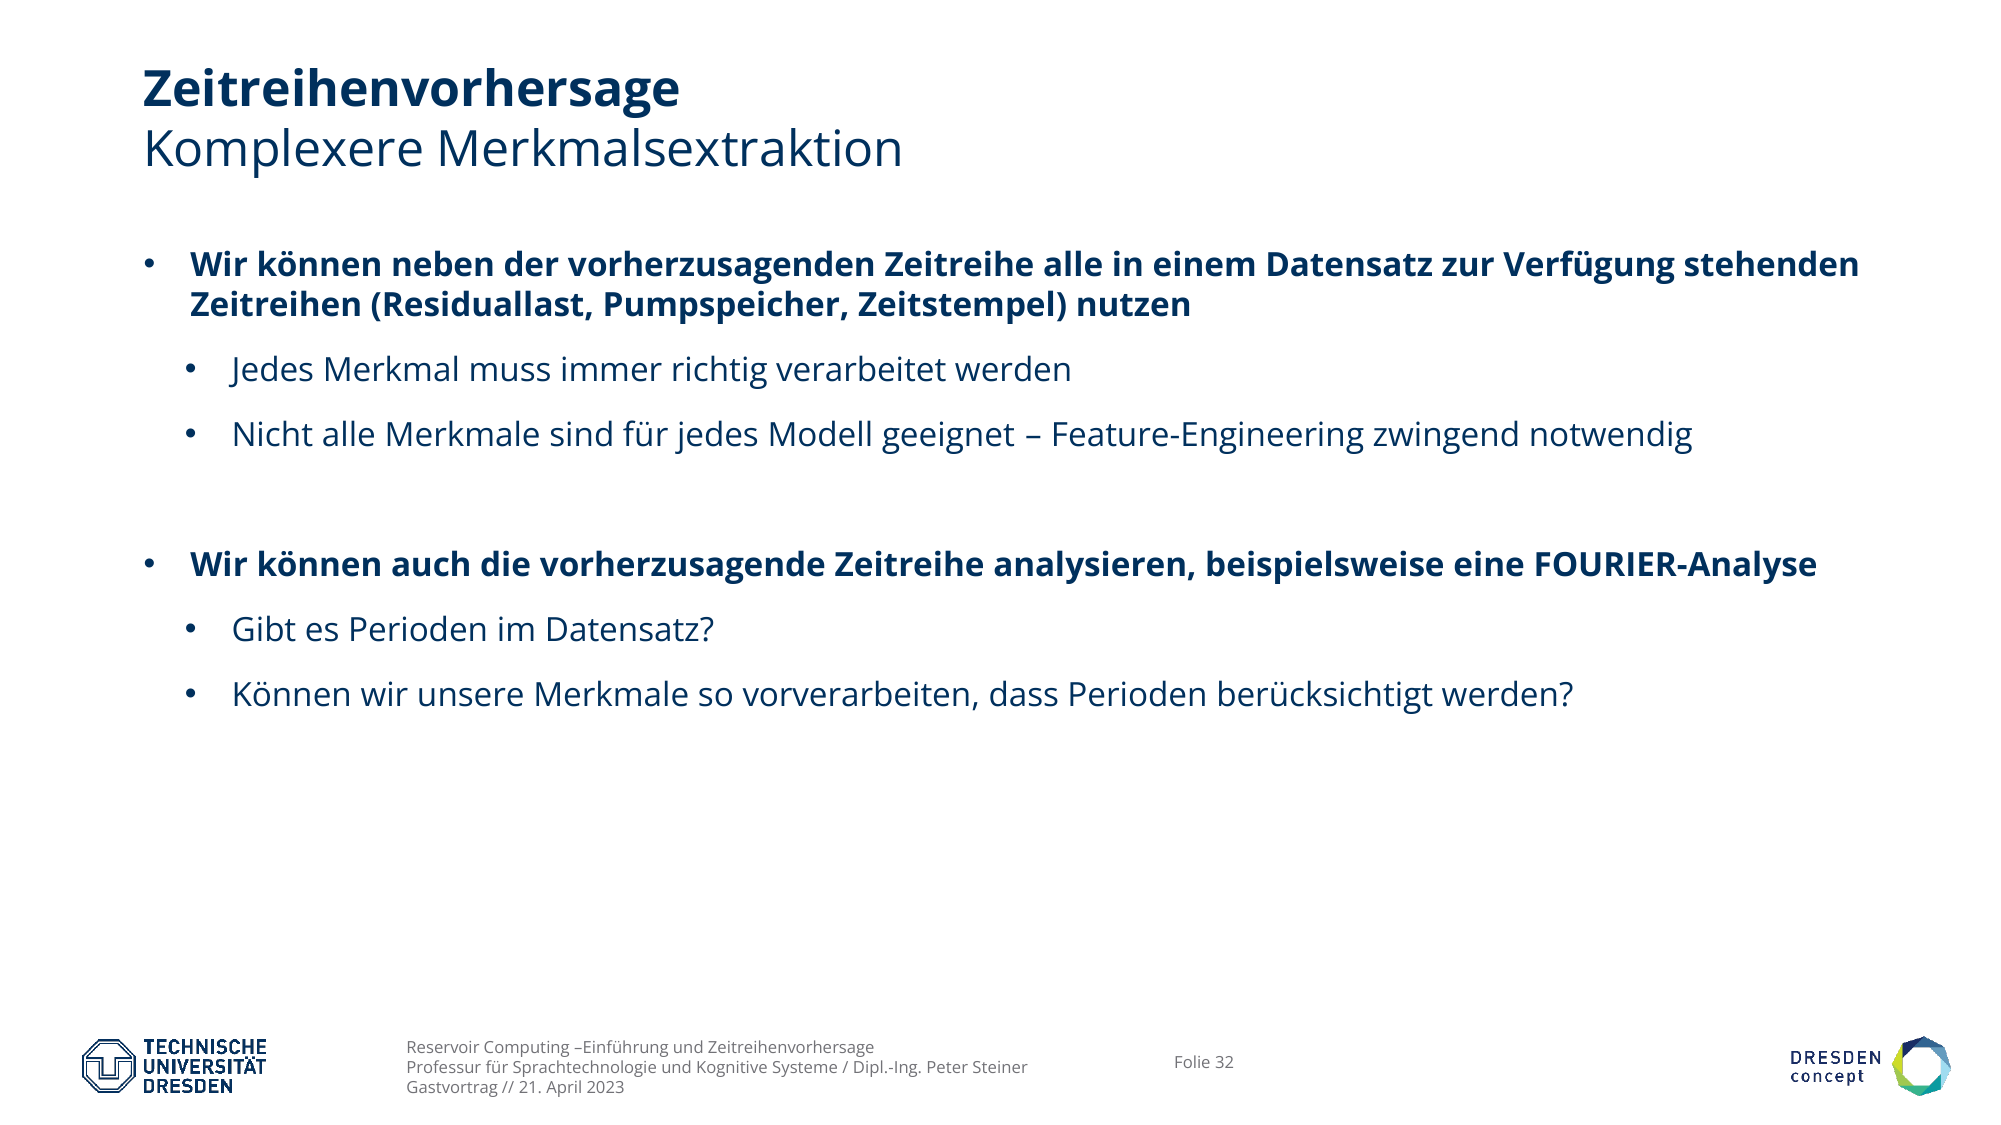

# Zeitreihenvorhersage Komplexere Merkmalsextraktion
Wir können neben der vorherzusagenden Zeitreihe alle in einem Datensatz zur Verfügung stehenden Zeitreihen (Residuallast, Pumpspeicher, Zeitstempel) nutzen
Jedes Merkmal muss immer richtig verarbeitet werden
Nicht alle Merkmale sind für jedes Modell geeignet – Feature-Engineering zwingend notwendig

Wir können auch die vorherzusagende Zeitreihe analysieren, beispielsweise eine FOURIER-Analyse
Gibt es Perioden im Datensatz?
Können wir unsere Merkmale so vorverarbeiten, dass Perioden berücksichtigt werden?